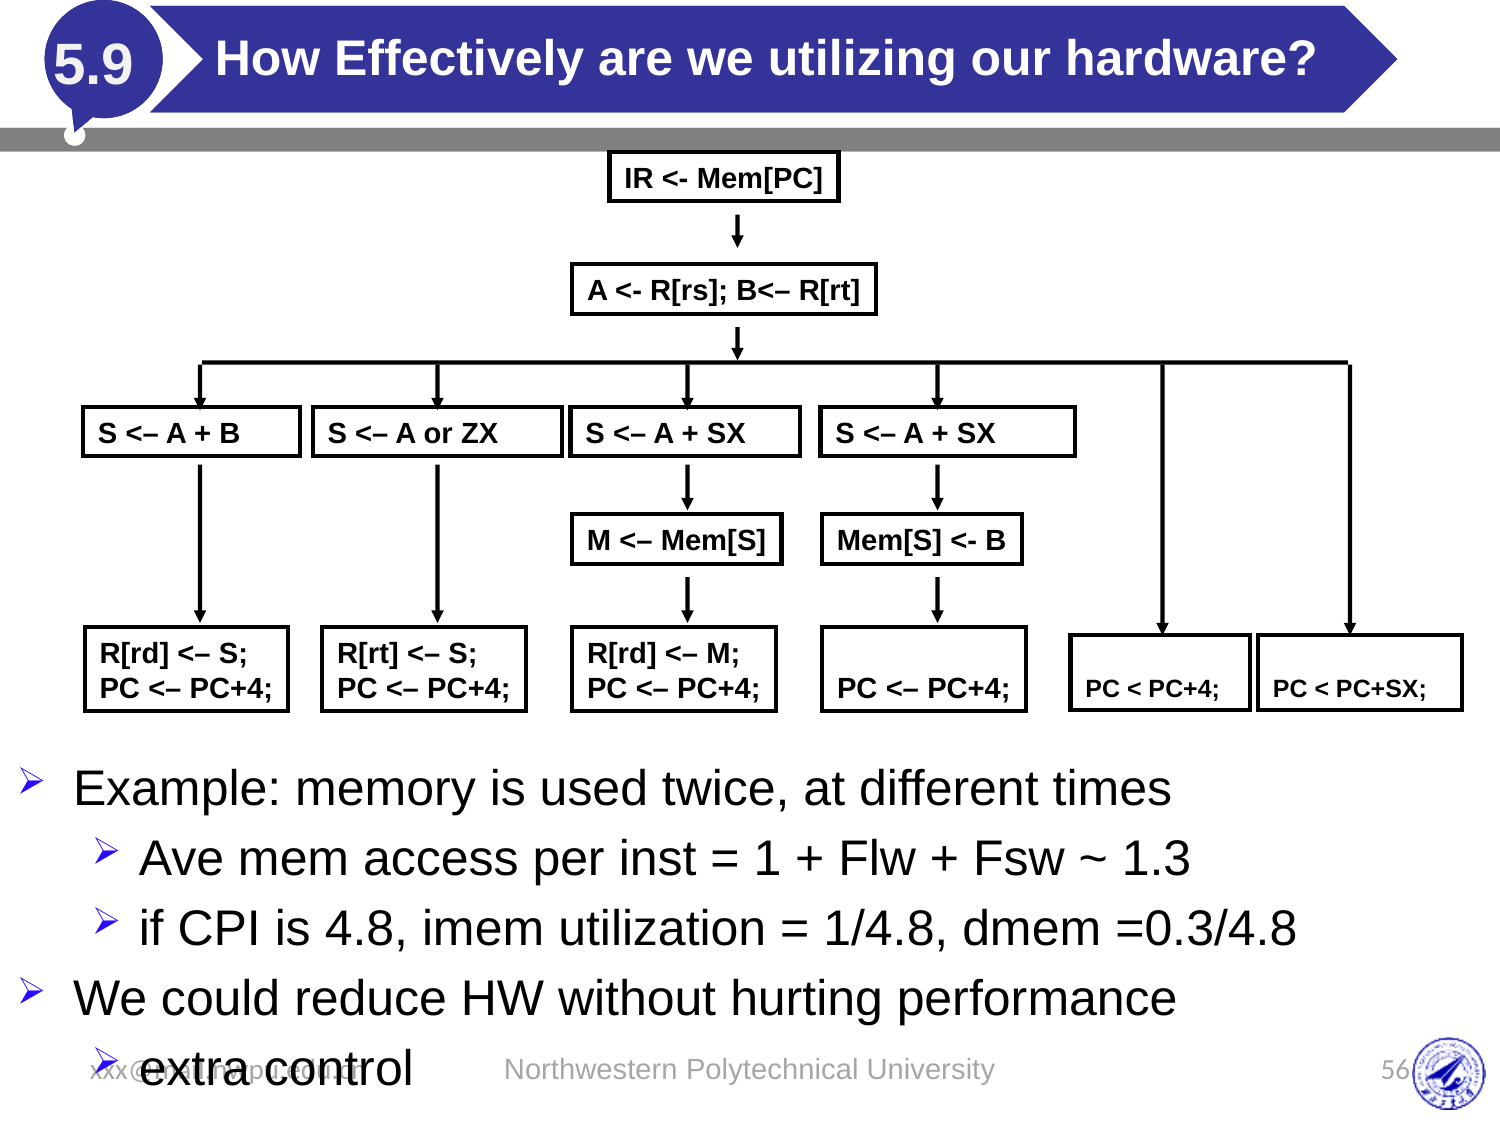

# How Effectively are we utilizing our hardware?
5.9
IR <- Mem[PC]

A <- R[rs]; B<– R[rt]

S <– A + B
S <– A or ZX
S <– A + SX
S <– A + SX

M <– Mem[S]
Mem[S] <- B

R[rd] <– S;
PC <– PC+4;
R[rt] <– S;
PC <– PC+4;
R[rd] <– M;
PC <– PC+4;

PC <– PC+4;

PC < PC+4;

PC < PC+SX;
Example: memory is used twice, at different times
Ave mem access per inst = 1 + Flw + Fsw ~ 1.3
if CPI is 4.8, imem utilization = 1/4.8, dmem =0.3/4.8
We could reduce HW without hurting performance
extra control
xxx@mail.nwpu.edu.cn
Northwestern Polytechnical University
56